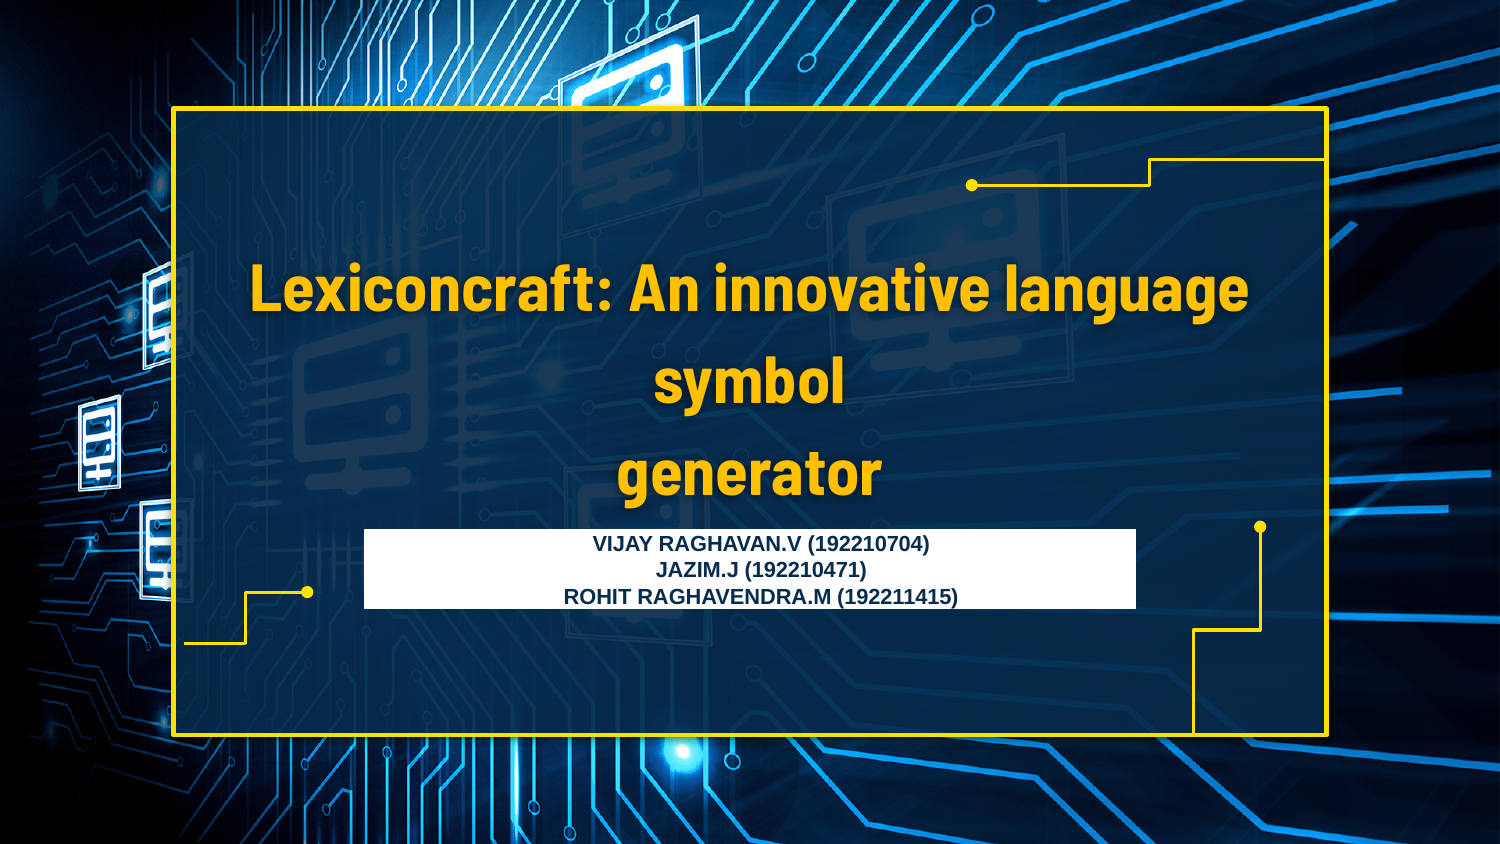

# Lexiconcraft: An innovative language symbol generator
VIJAY RAGHAVAN.V (192210704)
JAZIM.J (192210471)
ROHIT RAGHAVENDRA.M (192211415)